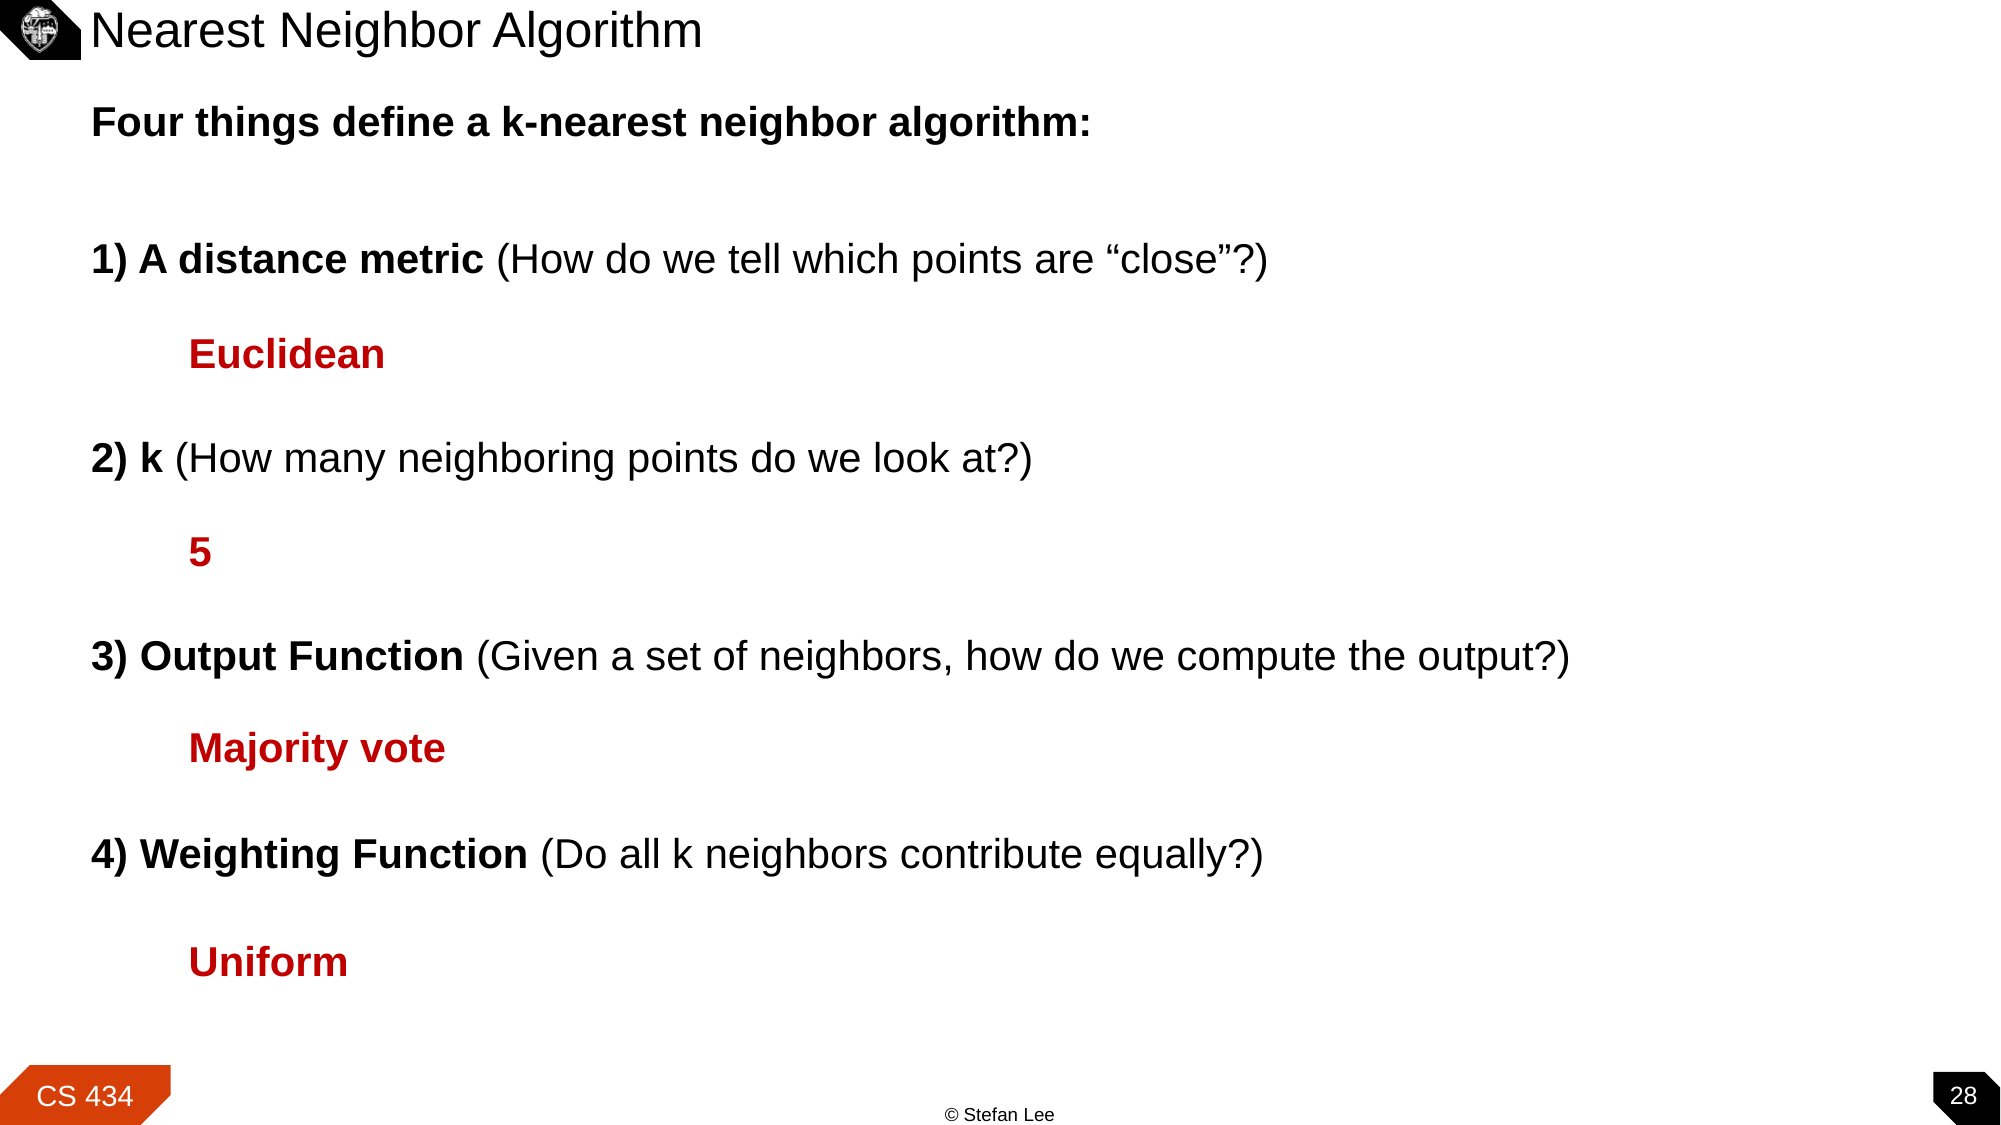

# Nearest Neighbor Algorithm
Four things define a k-nearest neighbor algorithm:
1) A distance metric (How do we tell which points are “close”?)
Euclidean
2) k (How many neighboring points do we look at?)
5
3) Output Function (Given a set of neighbors, how do we compute the output?)
Majority vote
4) Weighting Function (Do all k neighbors contribute equally?)
Uniform
28